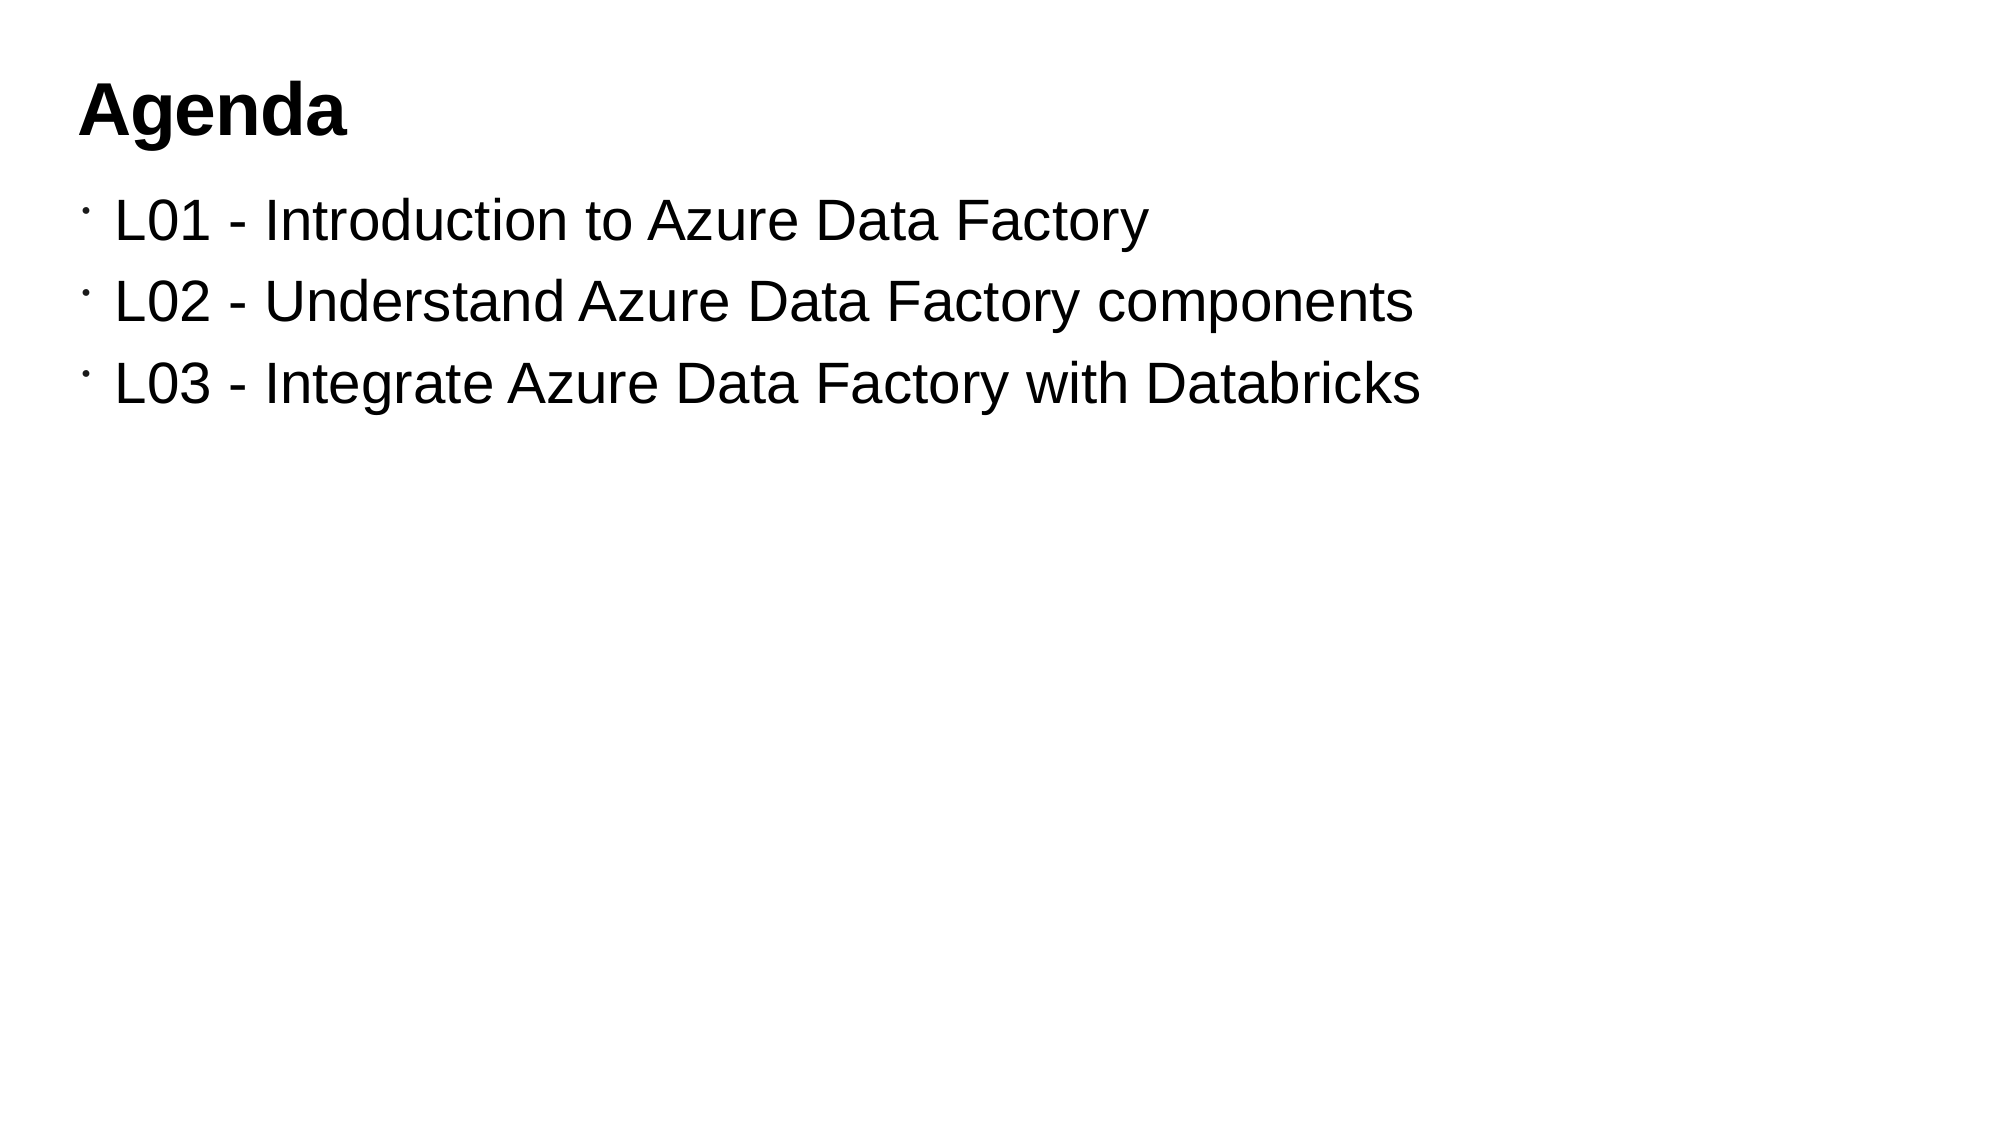

# Agenda
L01 - Introduction to Azure Data Factory
L02 - Understand Azure Data Factory components
L03 - Integrate Azure Data Factory with Databricks